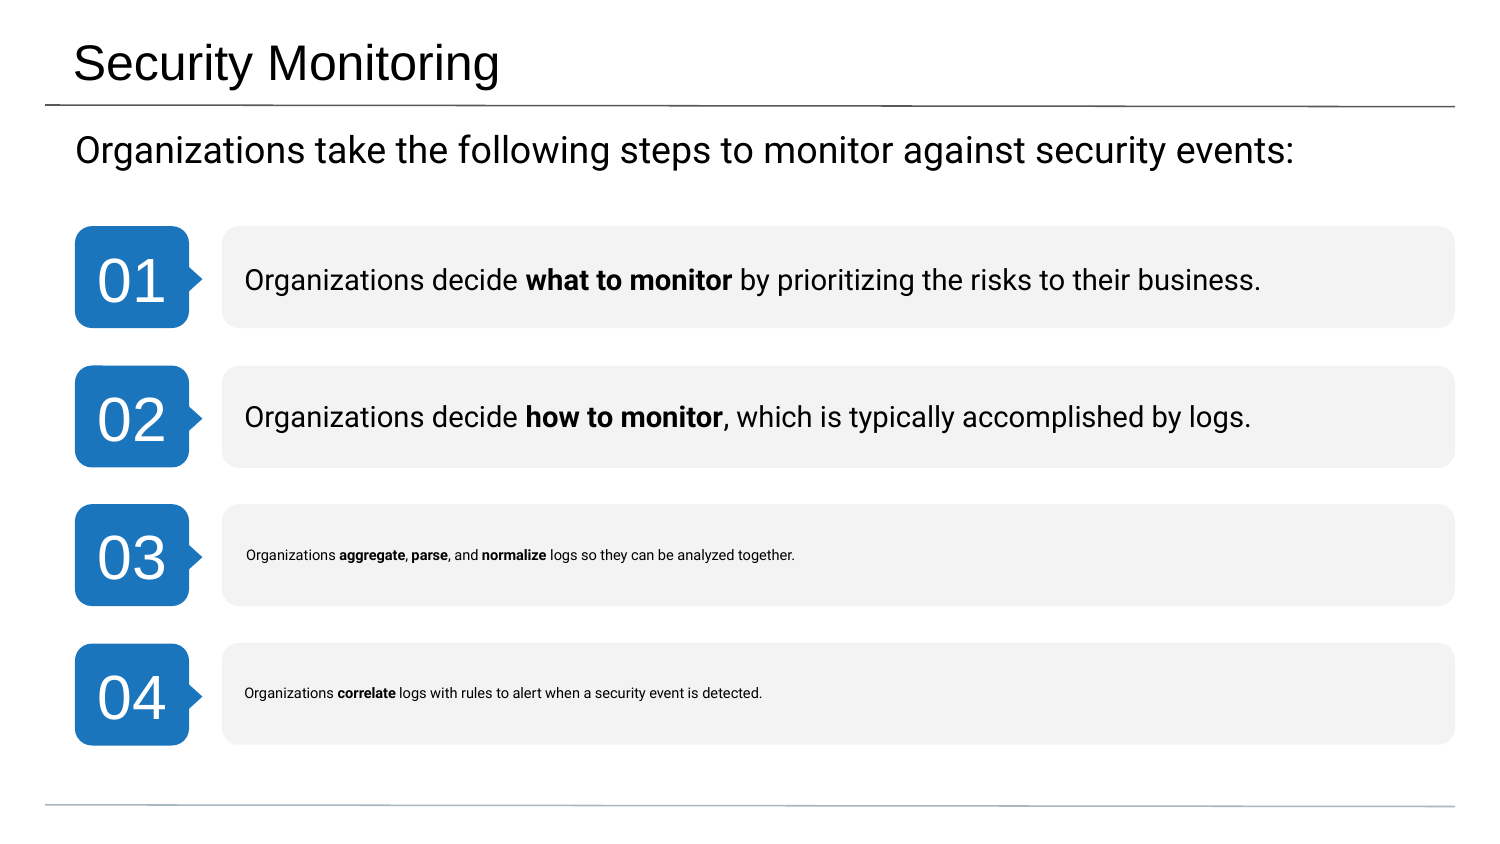

# Security Monitoring
Organizations take the following steps to monitor against security events:
01

Organizations decide what to monitor by prioritizing the risks to their business.
02

Organizations decide how to monitor, which is typically accomplished by logs.
03

Organizations aggregate, parse, and normalize logs so they can be analyzed together.
Organizations correlate logs with rules to alert when a security event is detected.

04